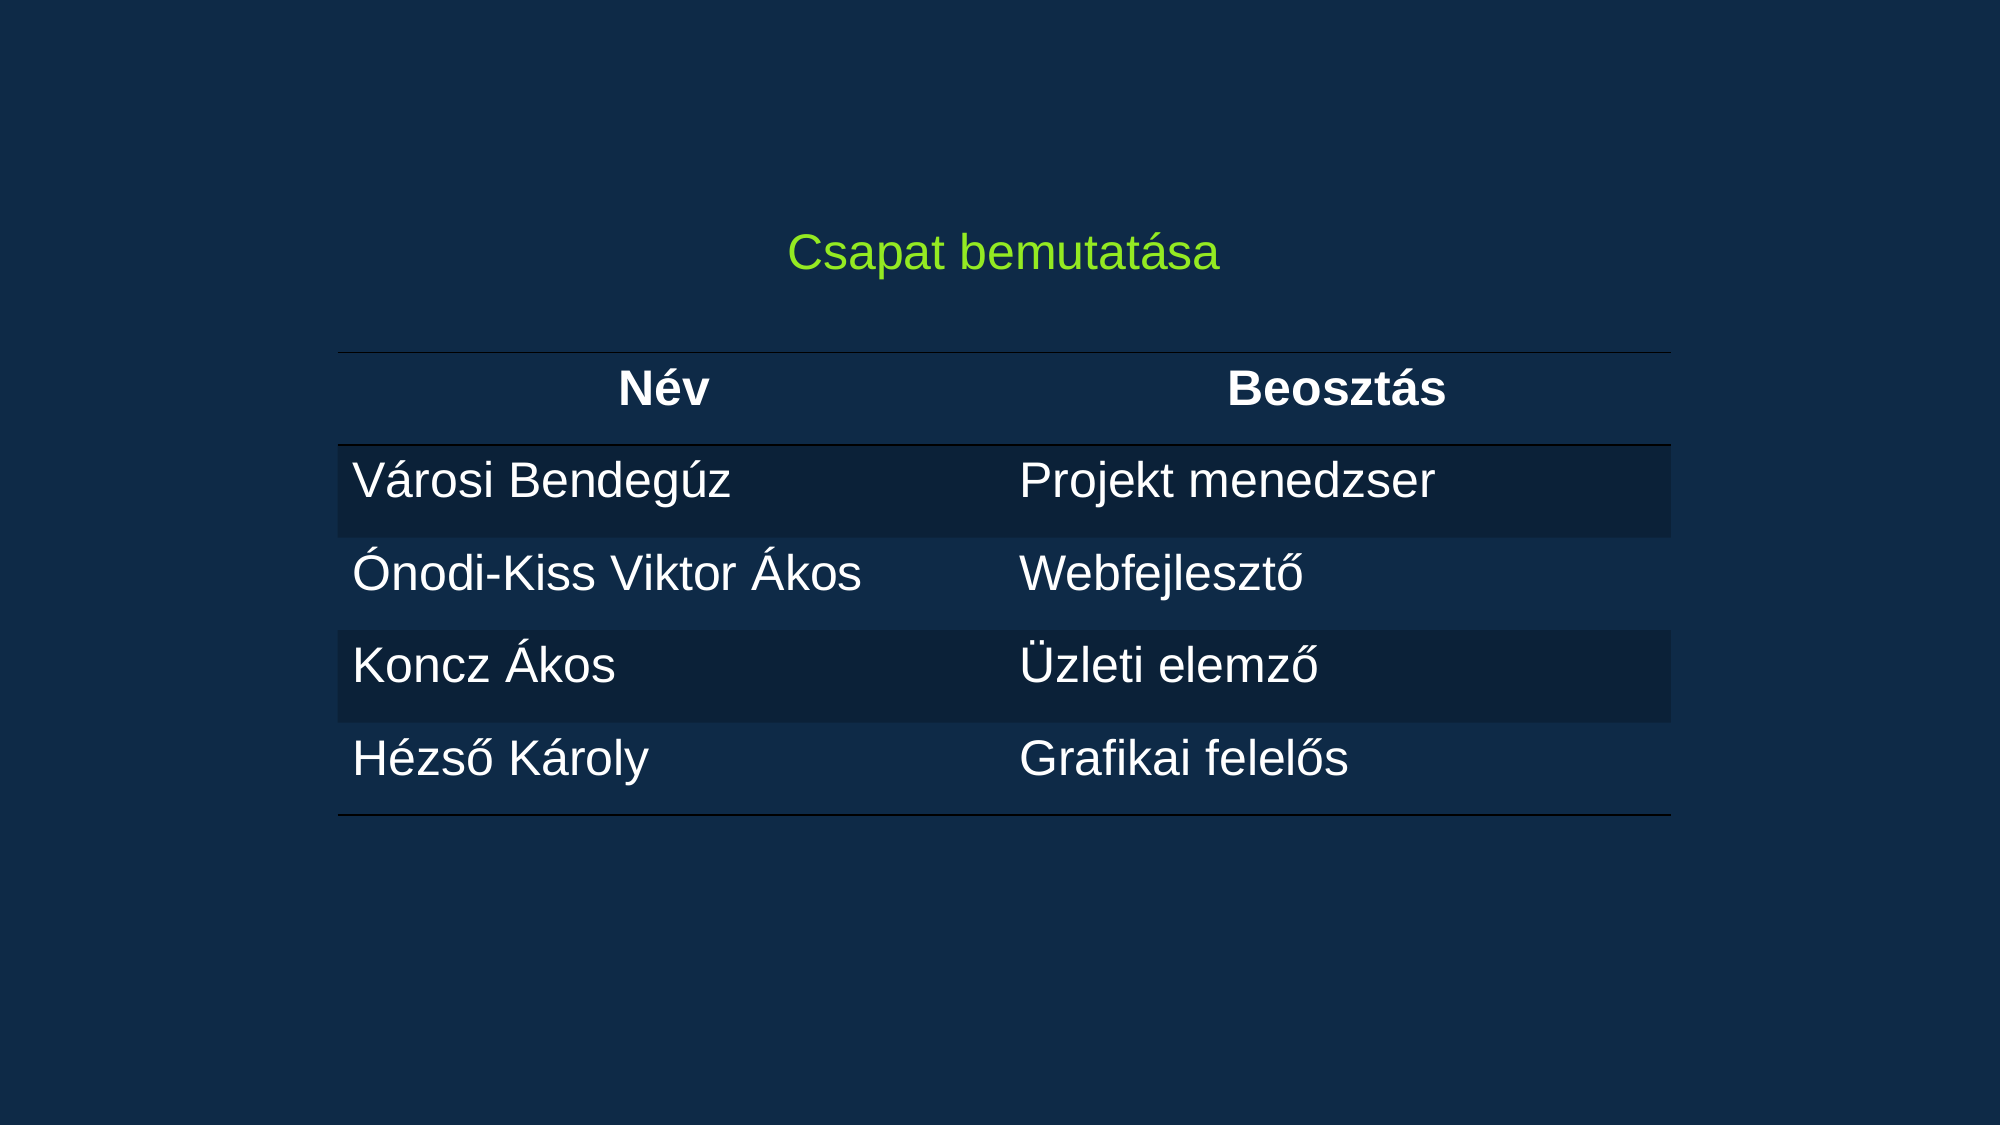

# Csapat bemutatása
| Név | Beosztás |
| --- | --- |
| Városi Bendegúz | Projekt menedzser |
| Ónodi-Kiss Viktor Ákos | Webfejlesztő |
| Koncz Ákos | Üzleti elemző |
| Hézső Károly | Grafikai felelős |